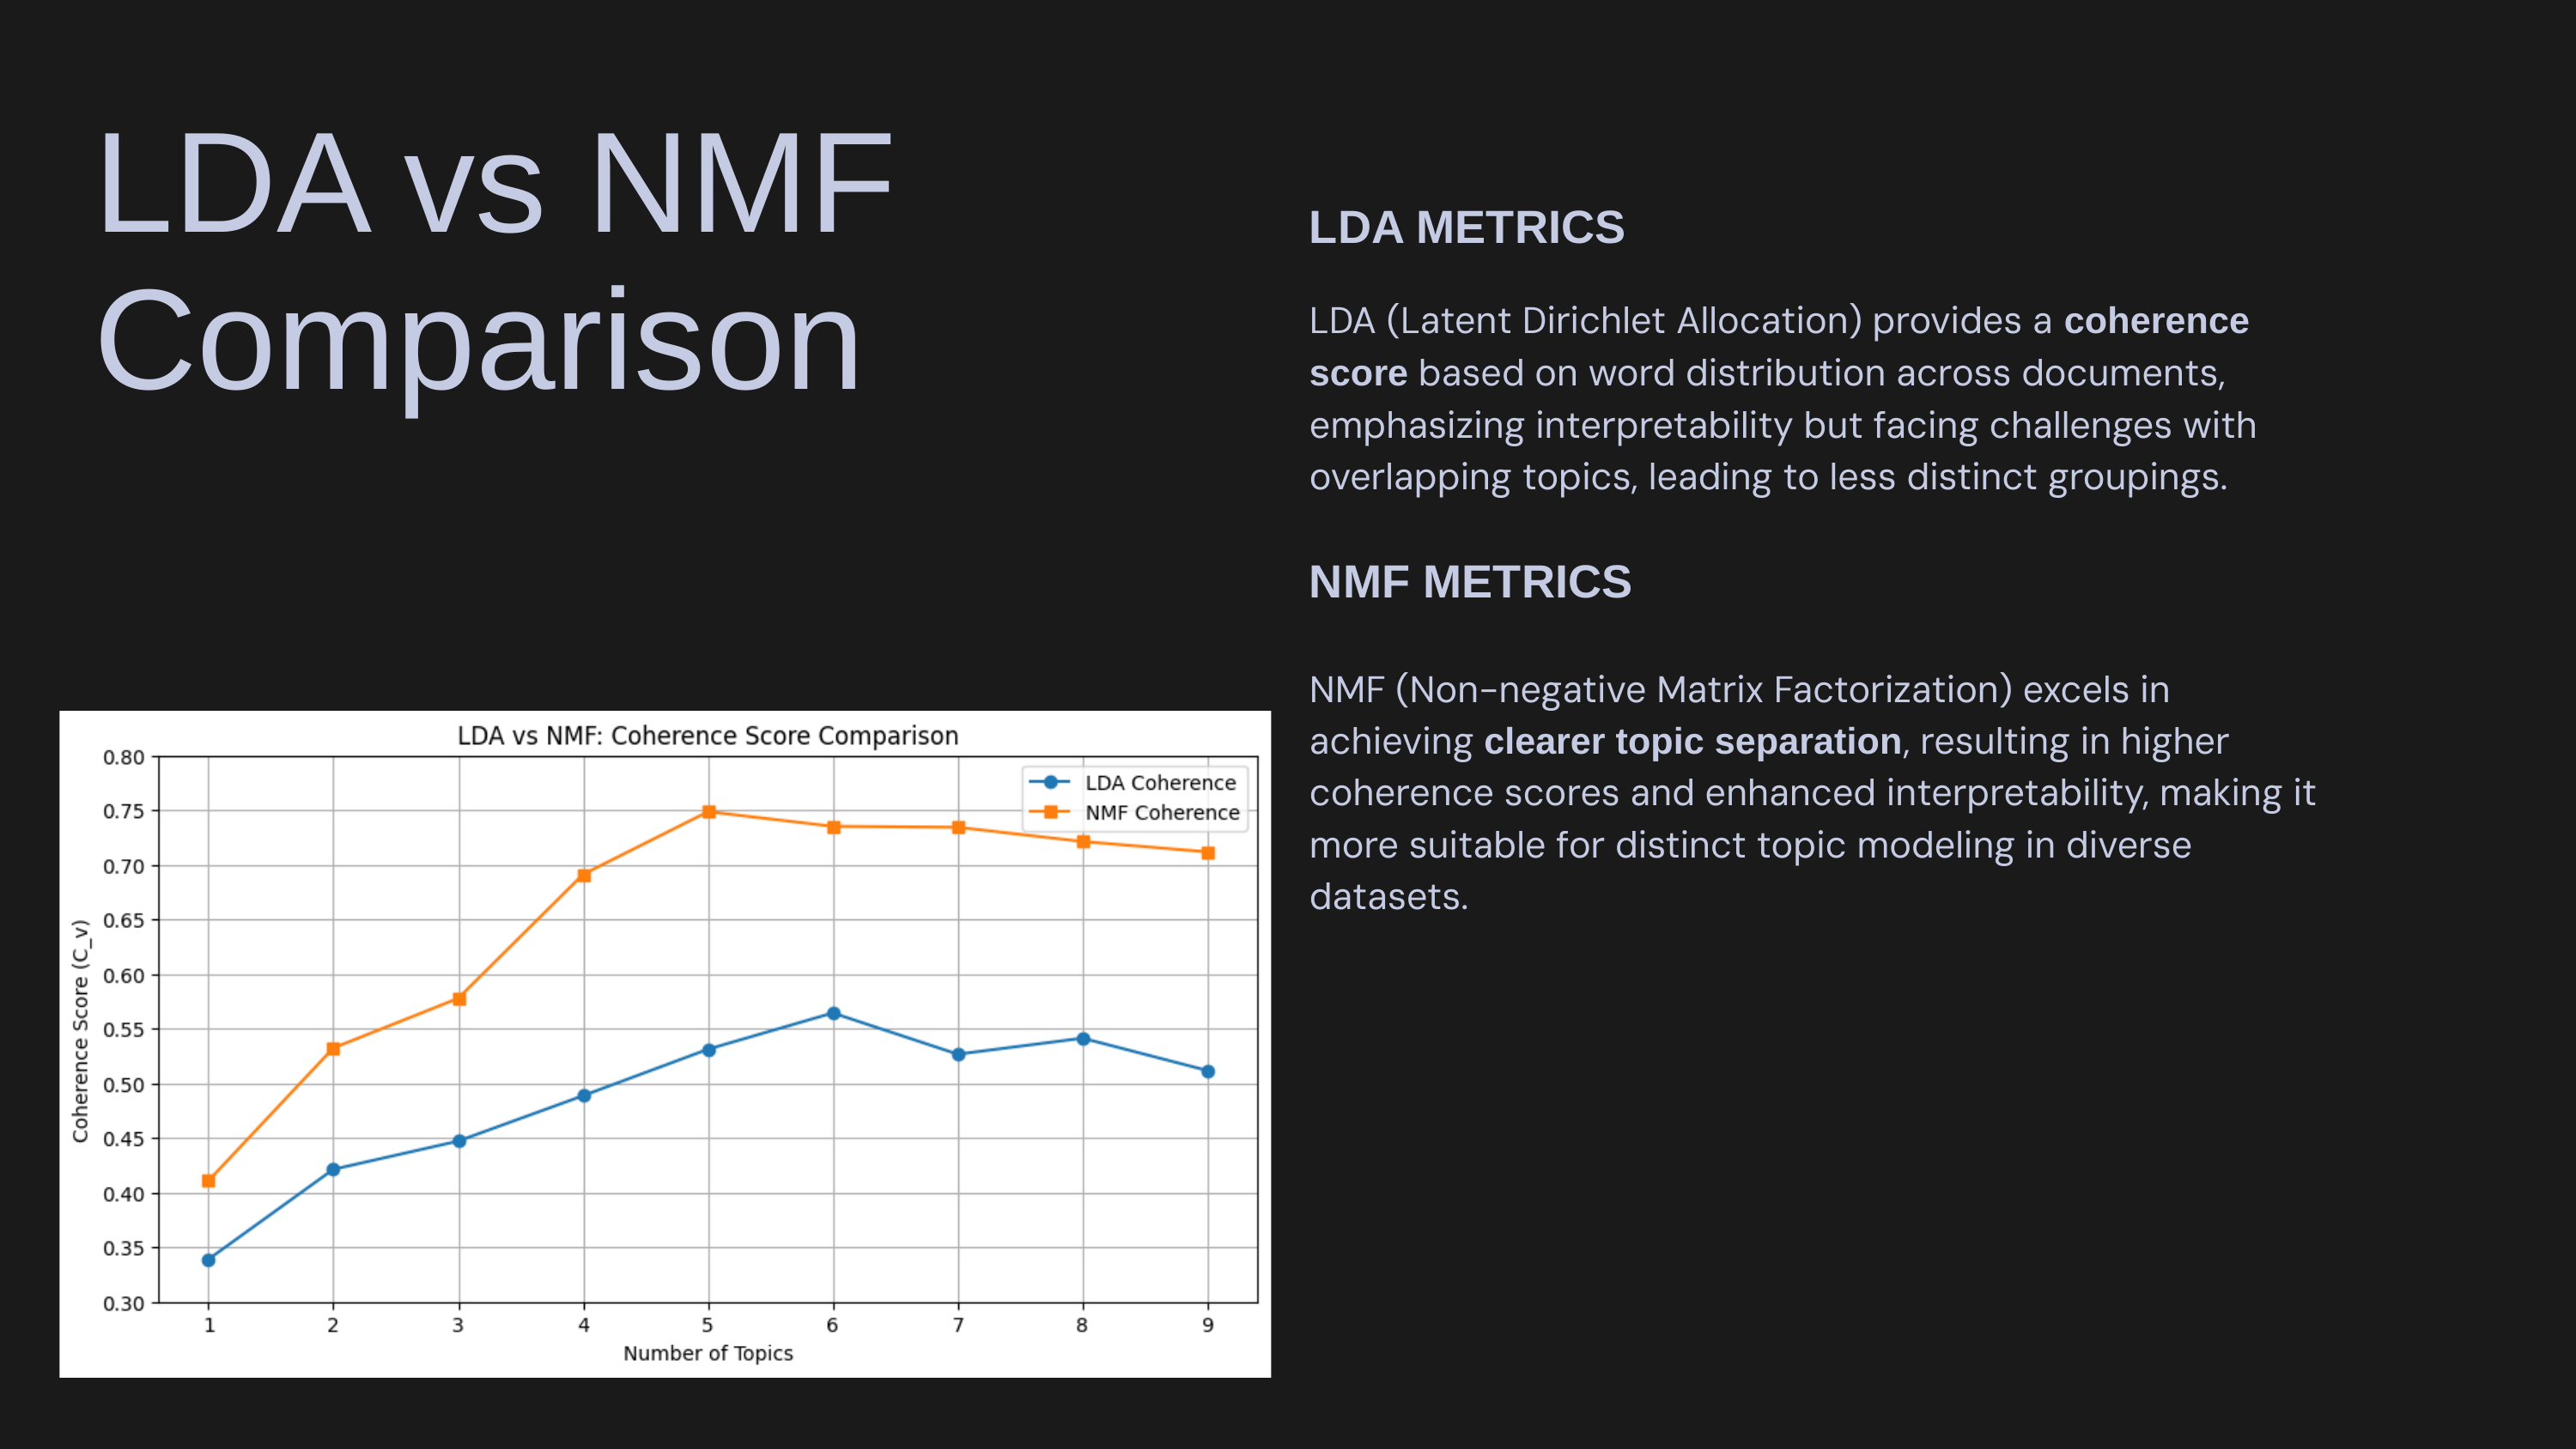

LDA vs NMF Comparison
LDA METRICS
LDA (Latent Dirichlet Allocation) provides a coherence score based on word distribution across documents, emphasizing interpretability but facing challenges with overlapping topics, leading to less distinct groupings.
NMF METRICS
NMF (Non-negative Matrix Factorization) excels in achieving clearer topic separation, resulting in higher coherence scores and enhanced interpretability, making it more suitable for distinct topic modeling in diverse datasets.